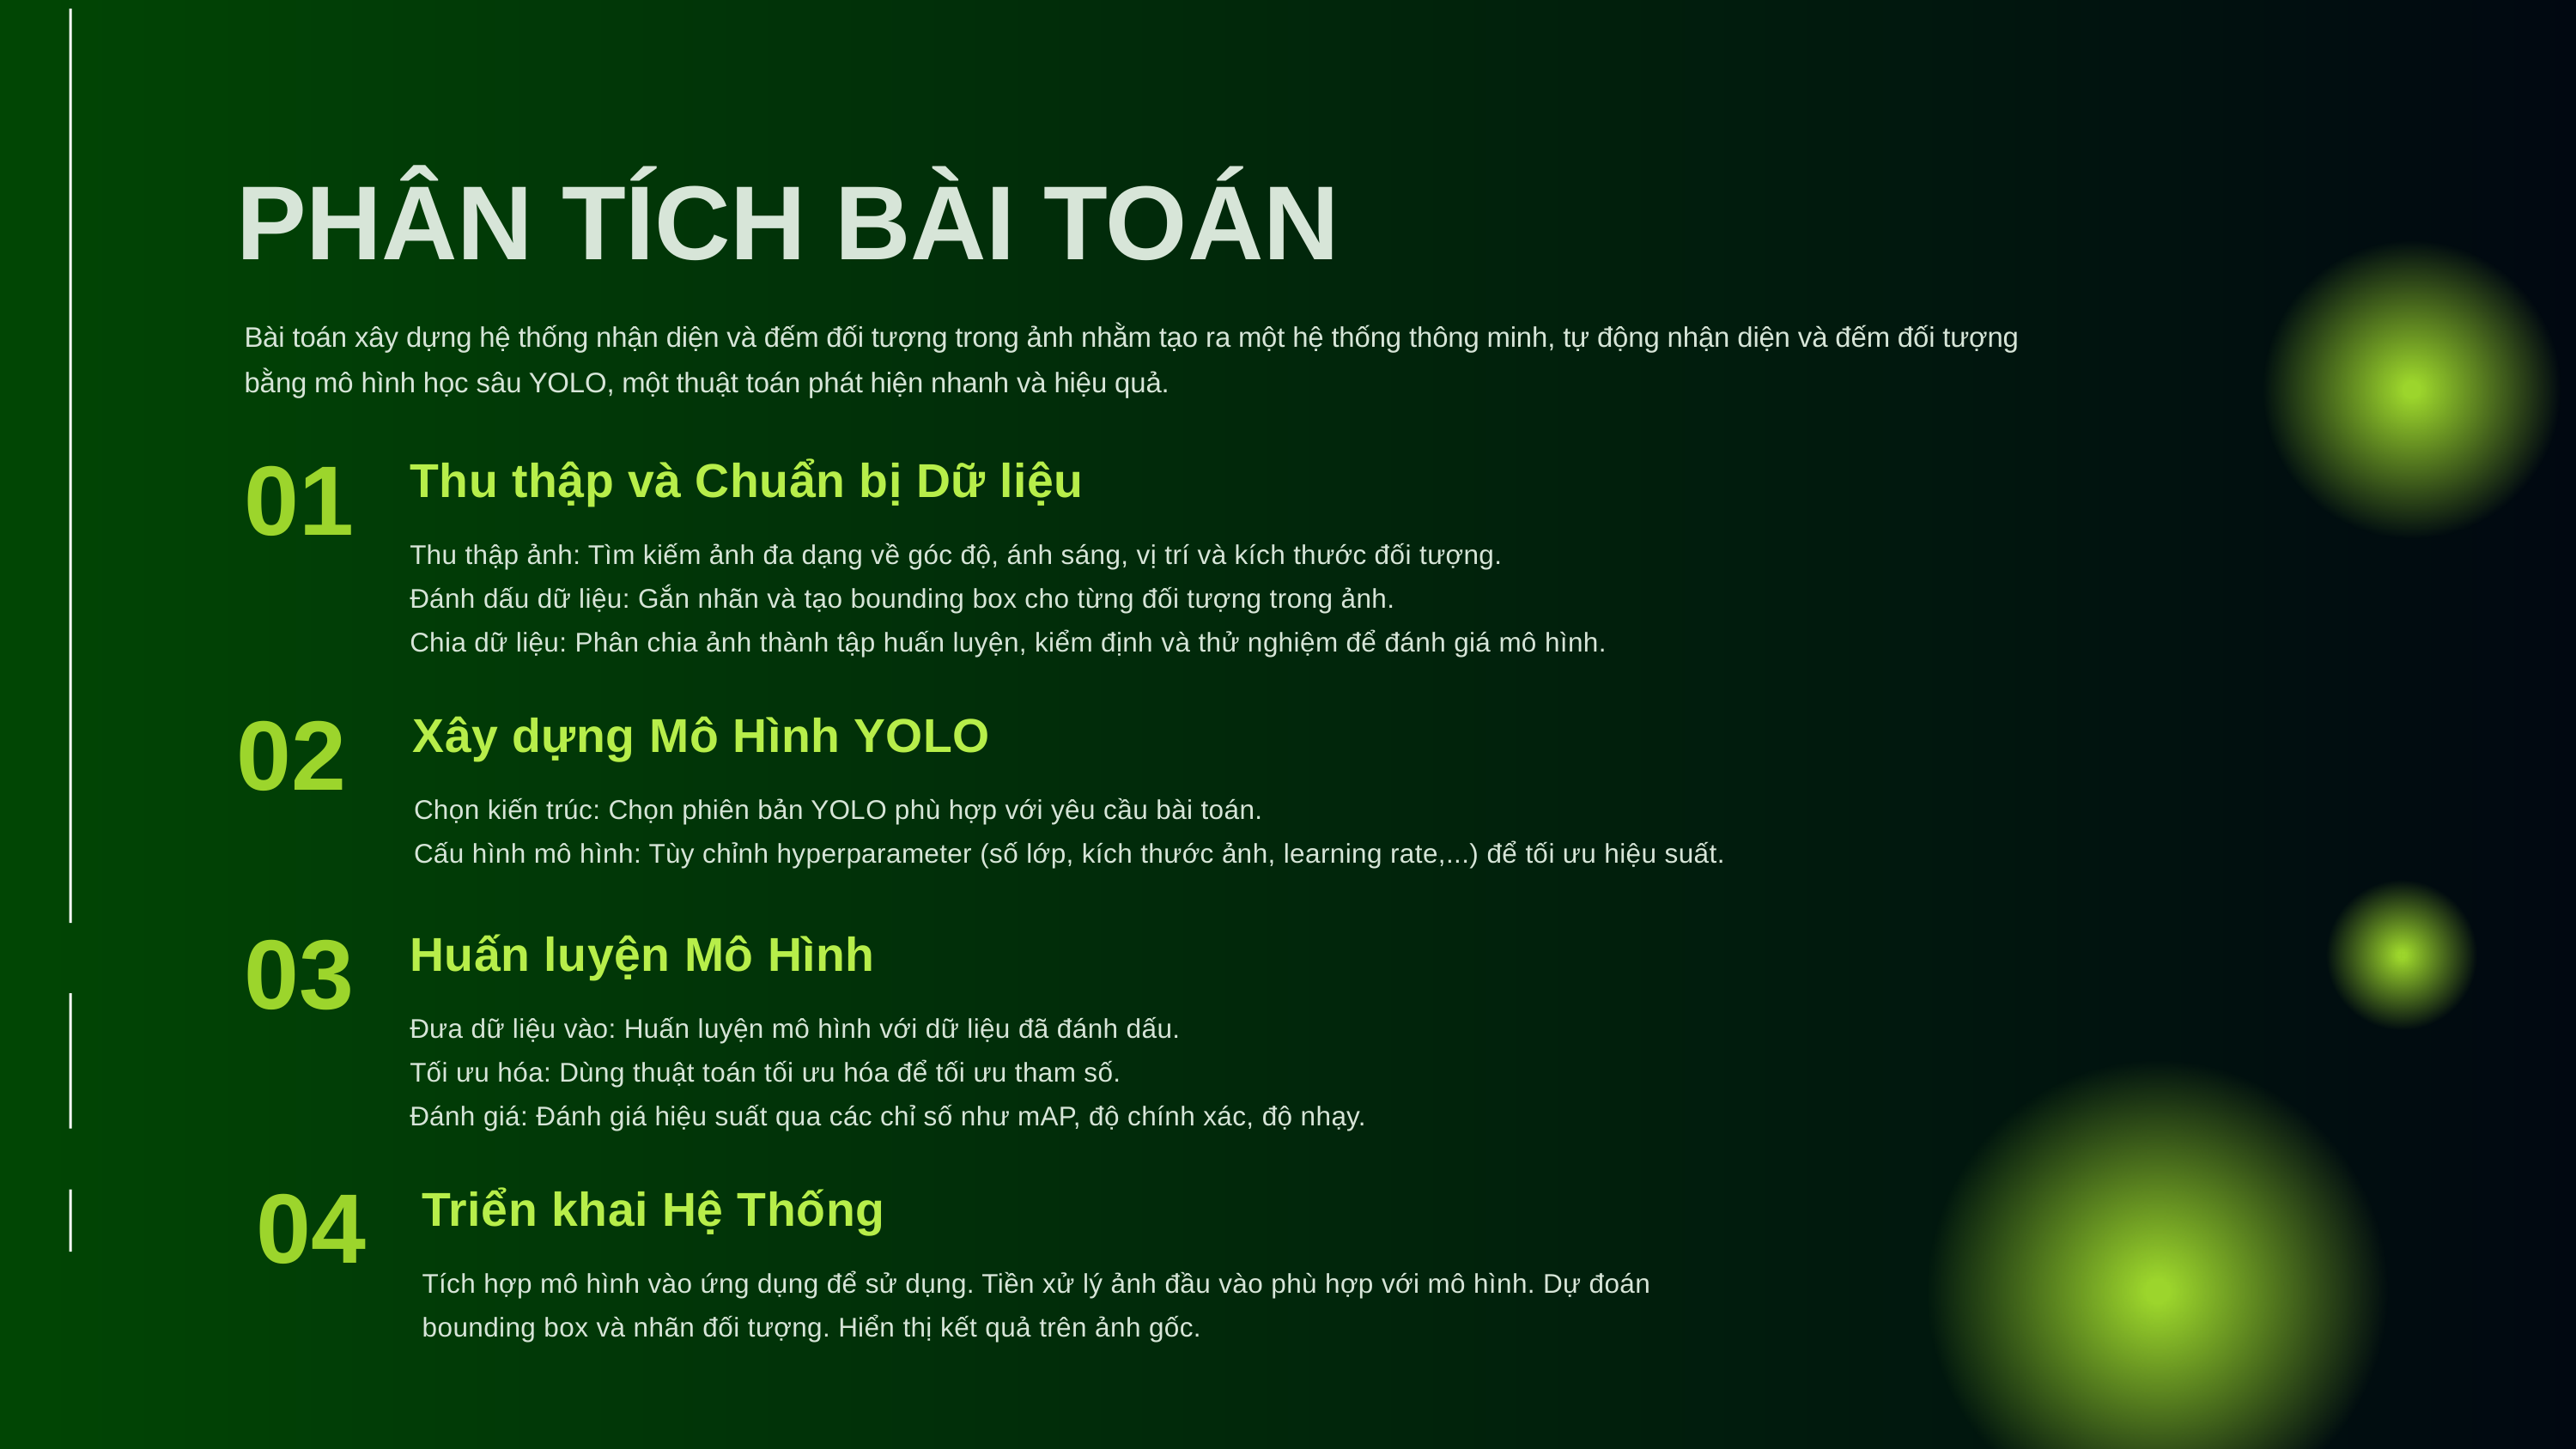

PHÂN TÍCH BÀI TOÁN

Bài toán xây dựng hệ thống nhận diện và đếm đối tượng trong ảnh nhằm tạo ra một hệ thống thông minh, tự động nhận diện và đếm đối tượng bằng mô hình học sâu YOLO, một thuật toán phát hiện nhanh và hiệu quả.
01
Thu thập và Chuẩn bị Dữ liệu
Thu thập ảnh: Tìm kiếm ảnh đa dạng về góc độ, ánh sáng, vị trí và kích thước đối tượng.
Đánh dấu dữ liệu: Gắn nhãn và tạo bounding box cho từng đối tượng trong ảnh.
Chia dữ liệu: Phân chia ảnh thành tập huấn luyện, kiểm định và thử nghiệm để đánh giá mô hình.
02
Xây dựng Mô Hình YOLO
Chọn kiến trúc: Chọn phiên bản YOLO phù hợp với yêu cầu bài toán.
Cấu hình mô hình: Tùy chỉnh hyperparameter (số lớp, kích thước ảnh, learning rate,...) để tối ưu hiệu suất.

03
Huấn luyện Mô Hình

Đưa dữ liệu vào: Huấn luyện mô hình với dữ liệu đã đánh dấu.
Tối ưu hóa: Dùng thuật toán tối ưu hóa để tối ưu tham số.
Đánh giá: Đánh giá hiệu suất qua các chỉ số như mAP, độ chính xác, độ nhạy.

04
Triển khai Hệ Thống

Tích hợp mô hình vào ứng dụng để sử dụng. Tiền xử lý ảnh đầu vào phù hợp với mô hình. Dự đoán bounding box và nhãn đối tượng. Hiển thị kết quả trên ảnh gốc.